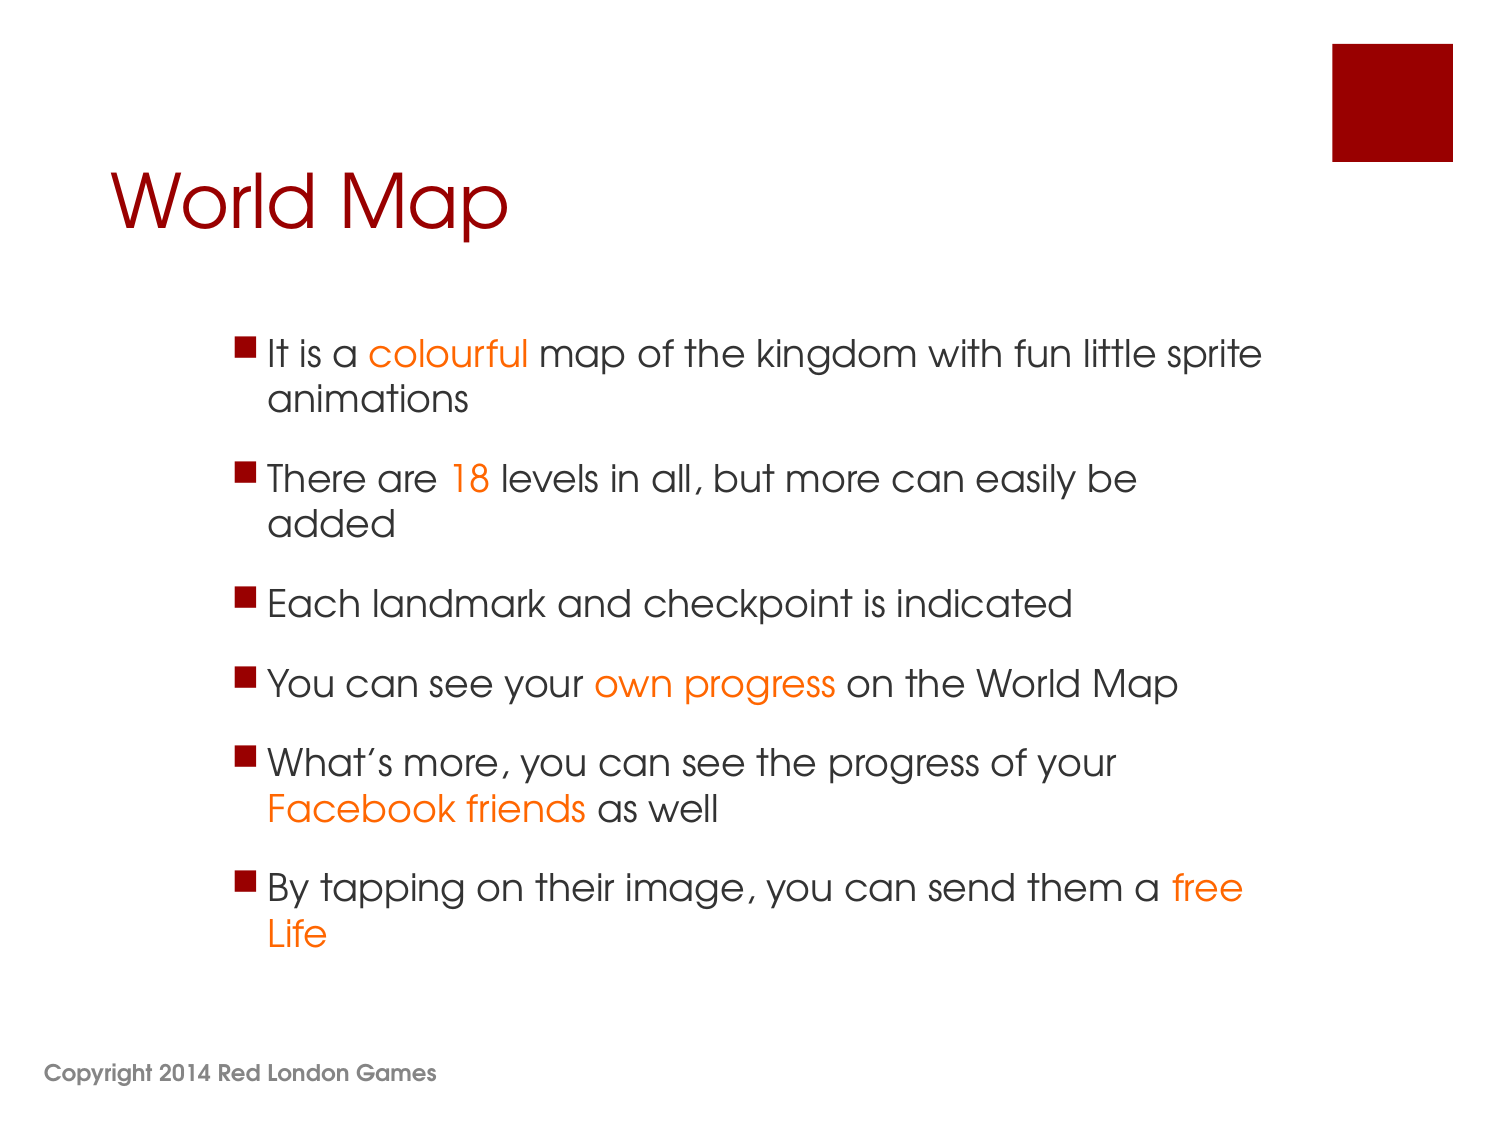

# World Map
It is a colourful map of the kingdom with fun little sprite animations
There are 18 levels in all, but more can easily be added
Each landmark and checkpoint is indicated
You can see your own progress on the World Map
What’s more, you can see the progress of your Facebook friends as well
By tapping on their image, you can send them a free Life
Copyright 2014 Red London Games